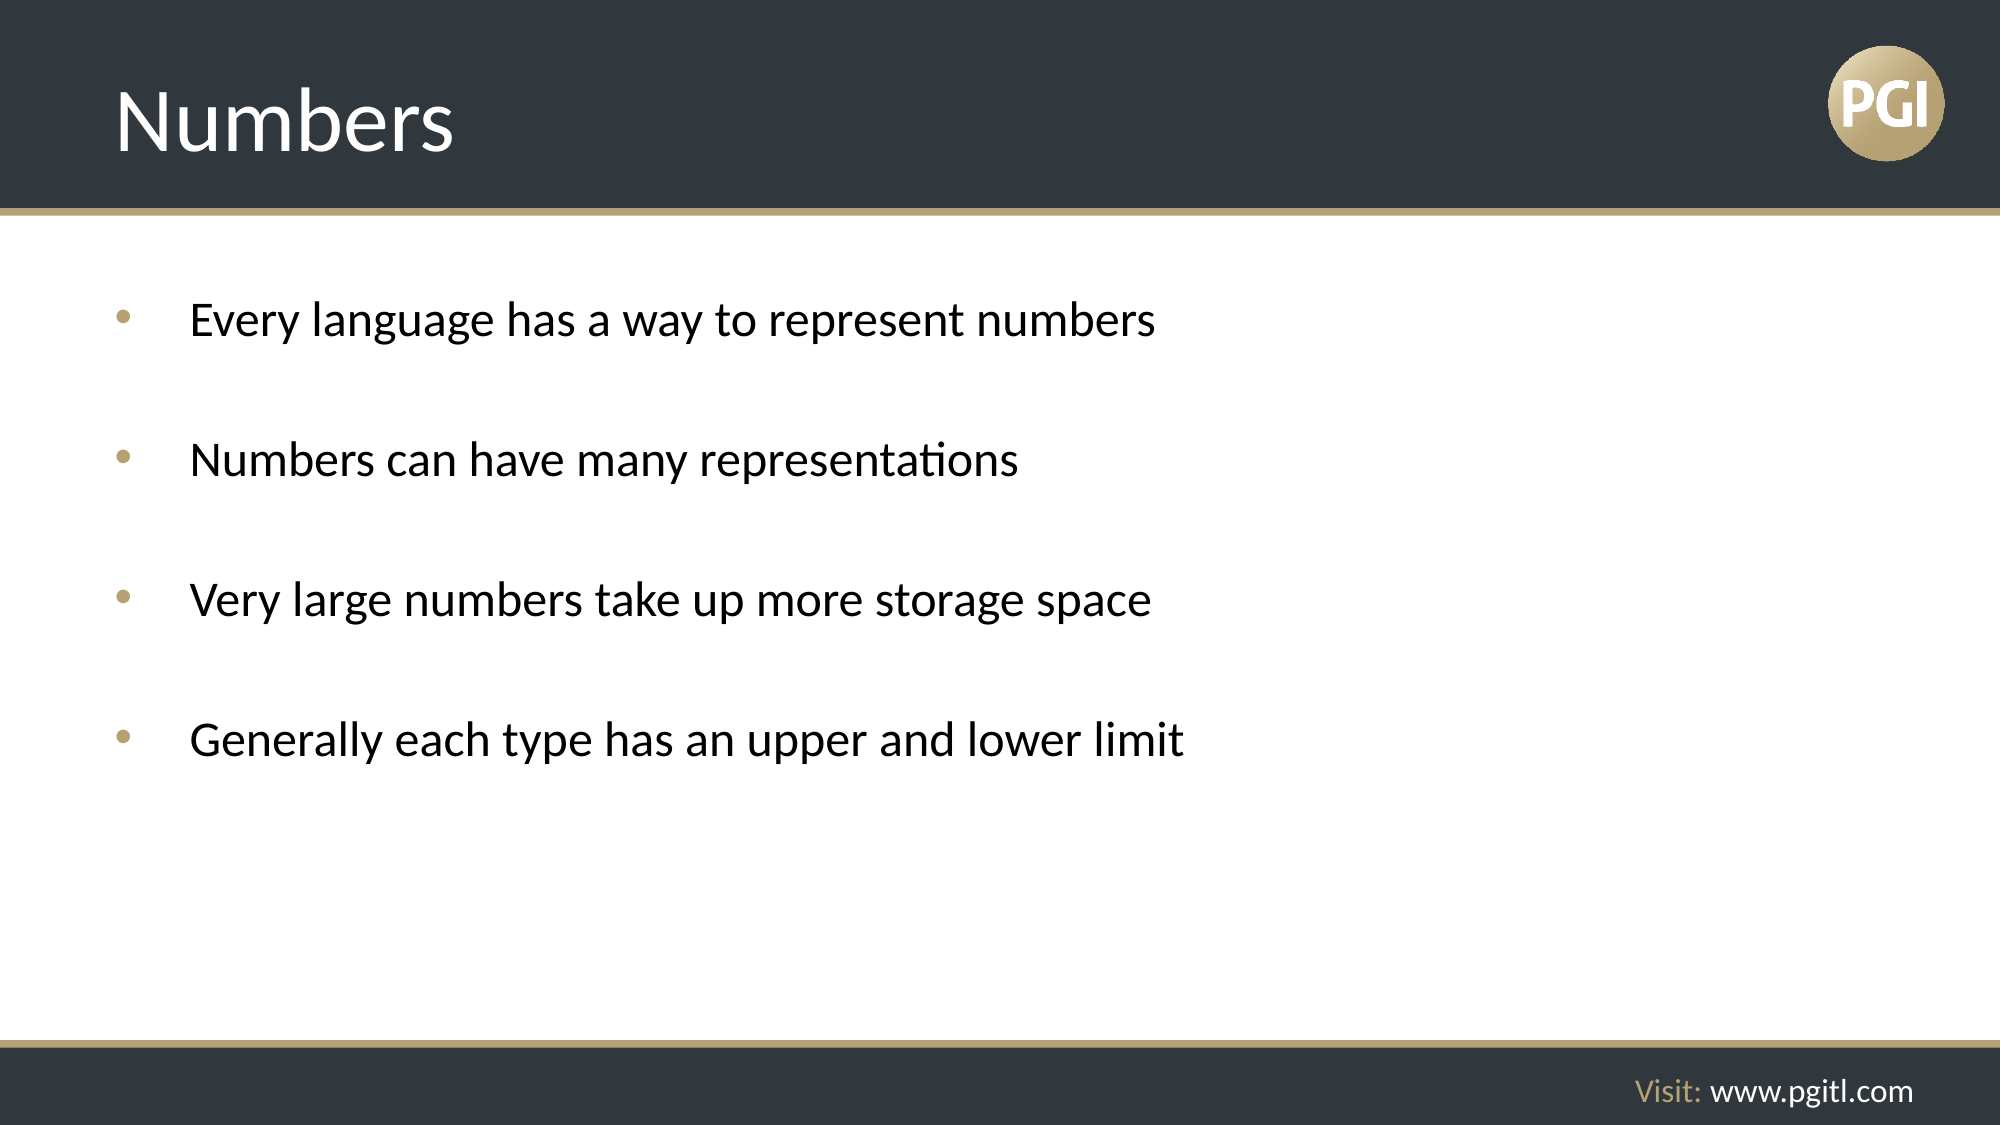

# Numbers
Every language has a way to represent numbers

Numbers can have many representations

Very large numbers take up more storage space

Generally each type has an upper and lower limit